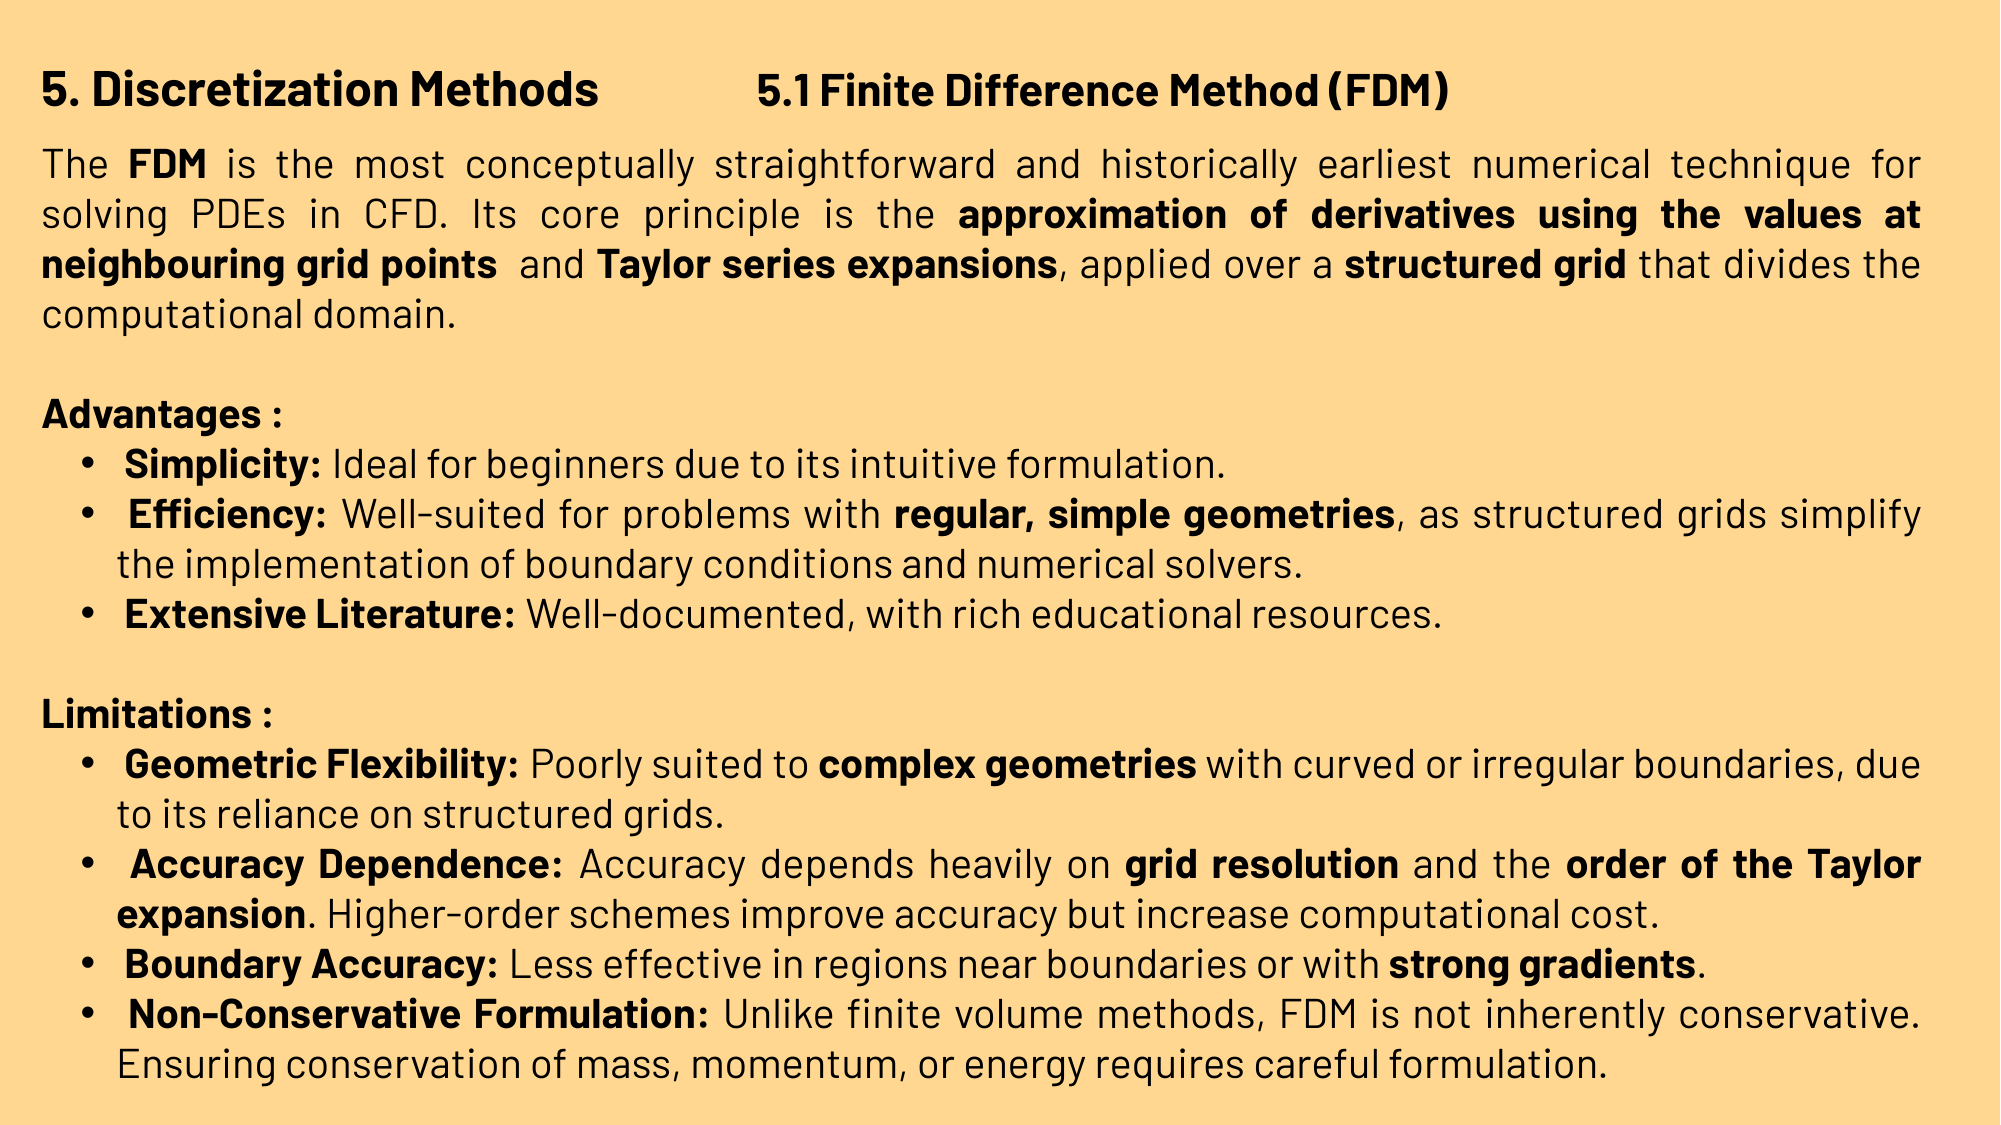

5. Discretization Methods
5.1 Finite Difference Method (FDM)
The FDM is the most conceptually straightforward and historically earliest numerical technique for solving PDEs in CFD. Its core principle is the approximation of derivatives using the values at neighbouring grid points  and Taylor series expansions, applied over a structured grid that divides the computational domain.

Advantages :
 Simplicity: Ideal for beginners due to its intuitive formulation.
 Efficiency: Well-suited for problems with regular, simple geometries, as structured grids simplify the implementation of boundary conditions and numerical solvers.
 Extensive Literature: Well-documented, with rich educational resources.

Limitations :
 Geometric Flexibility: Poorly suited to complex geometries with curved or irregular boundaries, due to its reliance on structured grids.
 Accuracy Dependence: Accuracy depends heavily on grid resolution and the order of the Taylor expansion. Higher-order schemes improve accuracy but increase computational cost.
 Boundary Accuracy: Less effective in regions near boundaries or with strong gradients.
 Non-Conservative Formulation: Unlike finite volume methods, FDM is not inherently conservative. Ensuring conservation of mass, momentum, or energy requires careful formulation.